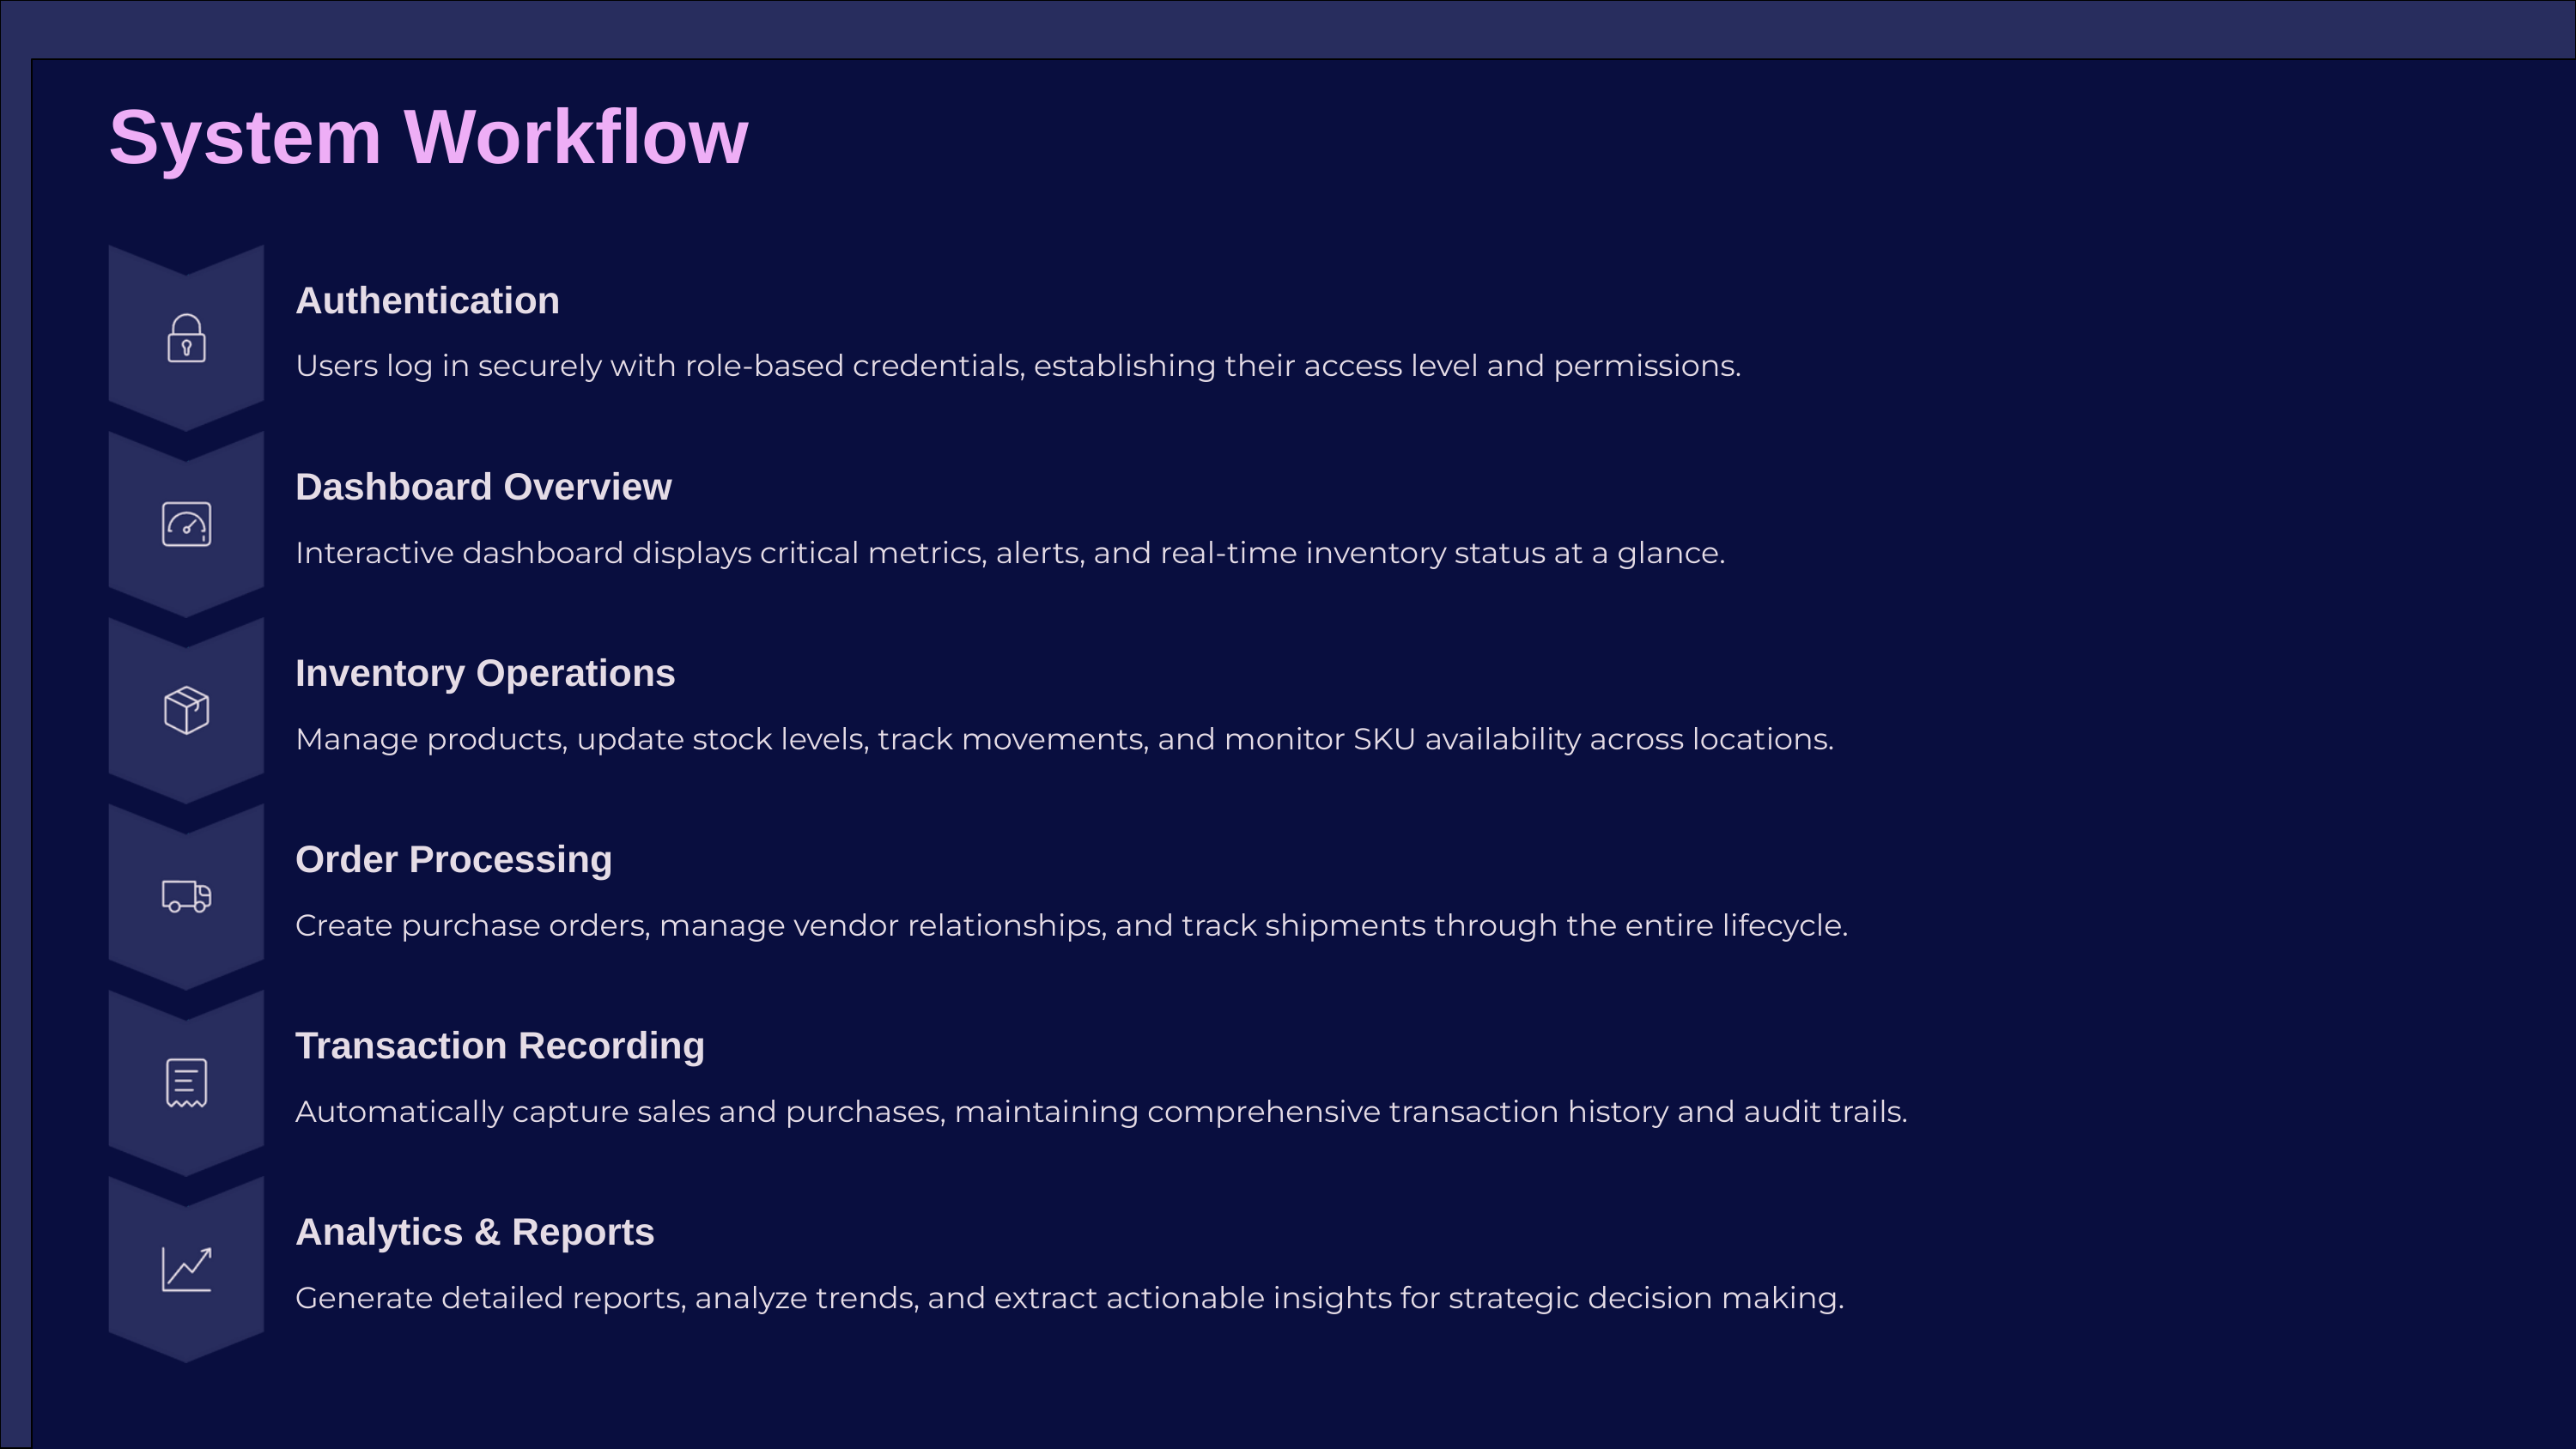

System Workflow

Authentication
Users log in securely with role-based credentials, establishing their access level and permissions.

Dashboard Overview
Interactive dashboard displays critical metrics, alerts, and real-time inventory status at a glance.

Inventory Operations
Manage products, update stock levels, track movements, and monitor SKU availability across locations.

Order Processing
Create purchase orders, manage vendor relationships, and track shipments through the entire lifecycle.

Transaction Recording
Automatically capture sales and purchases, maintaining comprehensive transaction history and audit trails.

Analytics & Reports
Generate detailed reports, analyze trends, and extract actionable insights for strategic decision making.